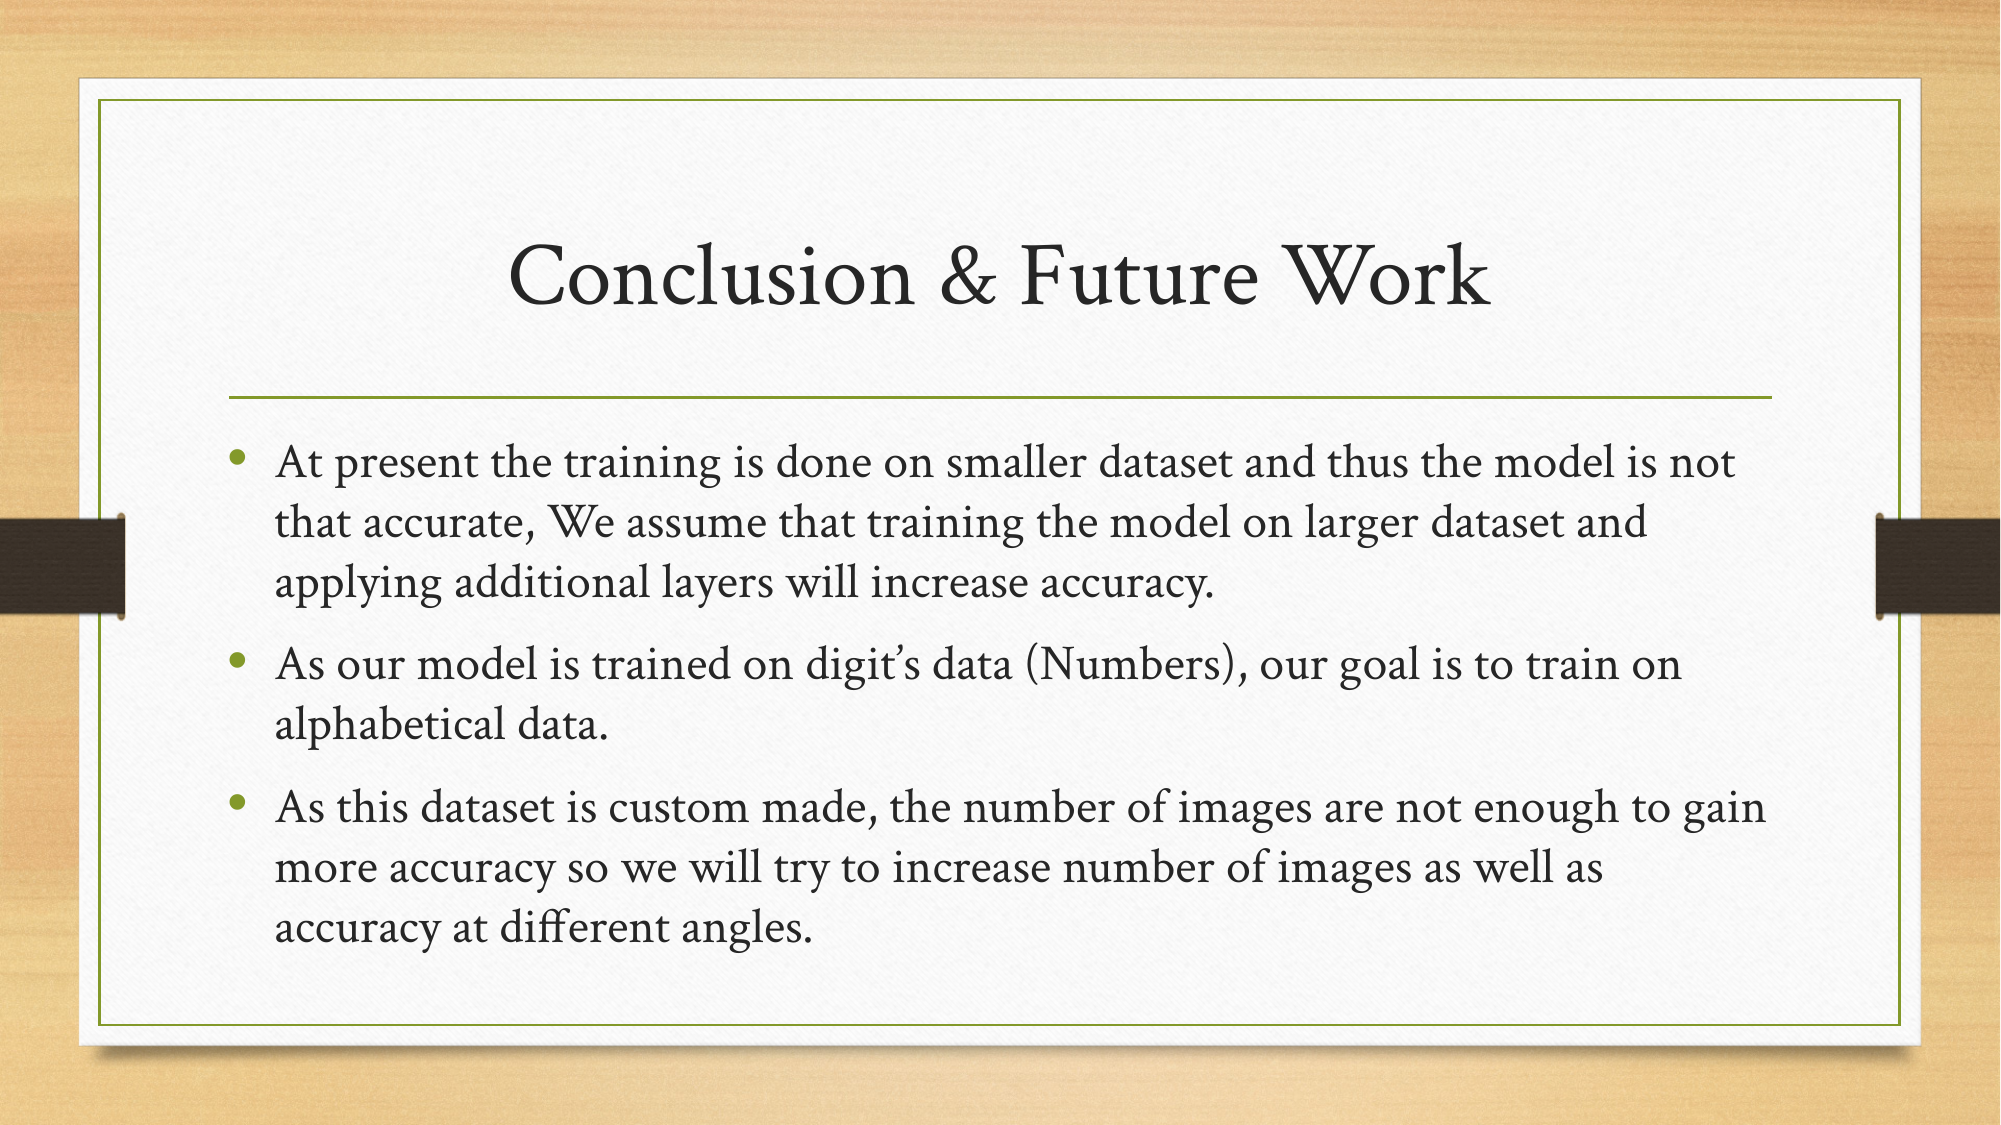

# Conclusion & Future Work
At present the training is done on smaller dataset and thus the model is not that accurate, We assume that training the model on larger dataset and applying additional layers will increase accuracy.
As our model is trained on digit’s data (Numbers), our goal is to train on alphabetical data.
As this dataset is custom made, the number of images are not enough to gain more accuracy so we will try to increase number of images as well as accuracy at different angles.